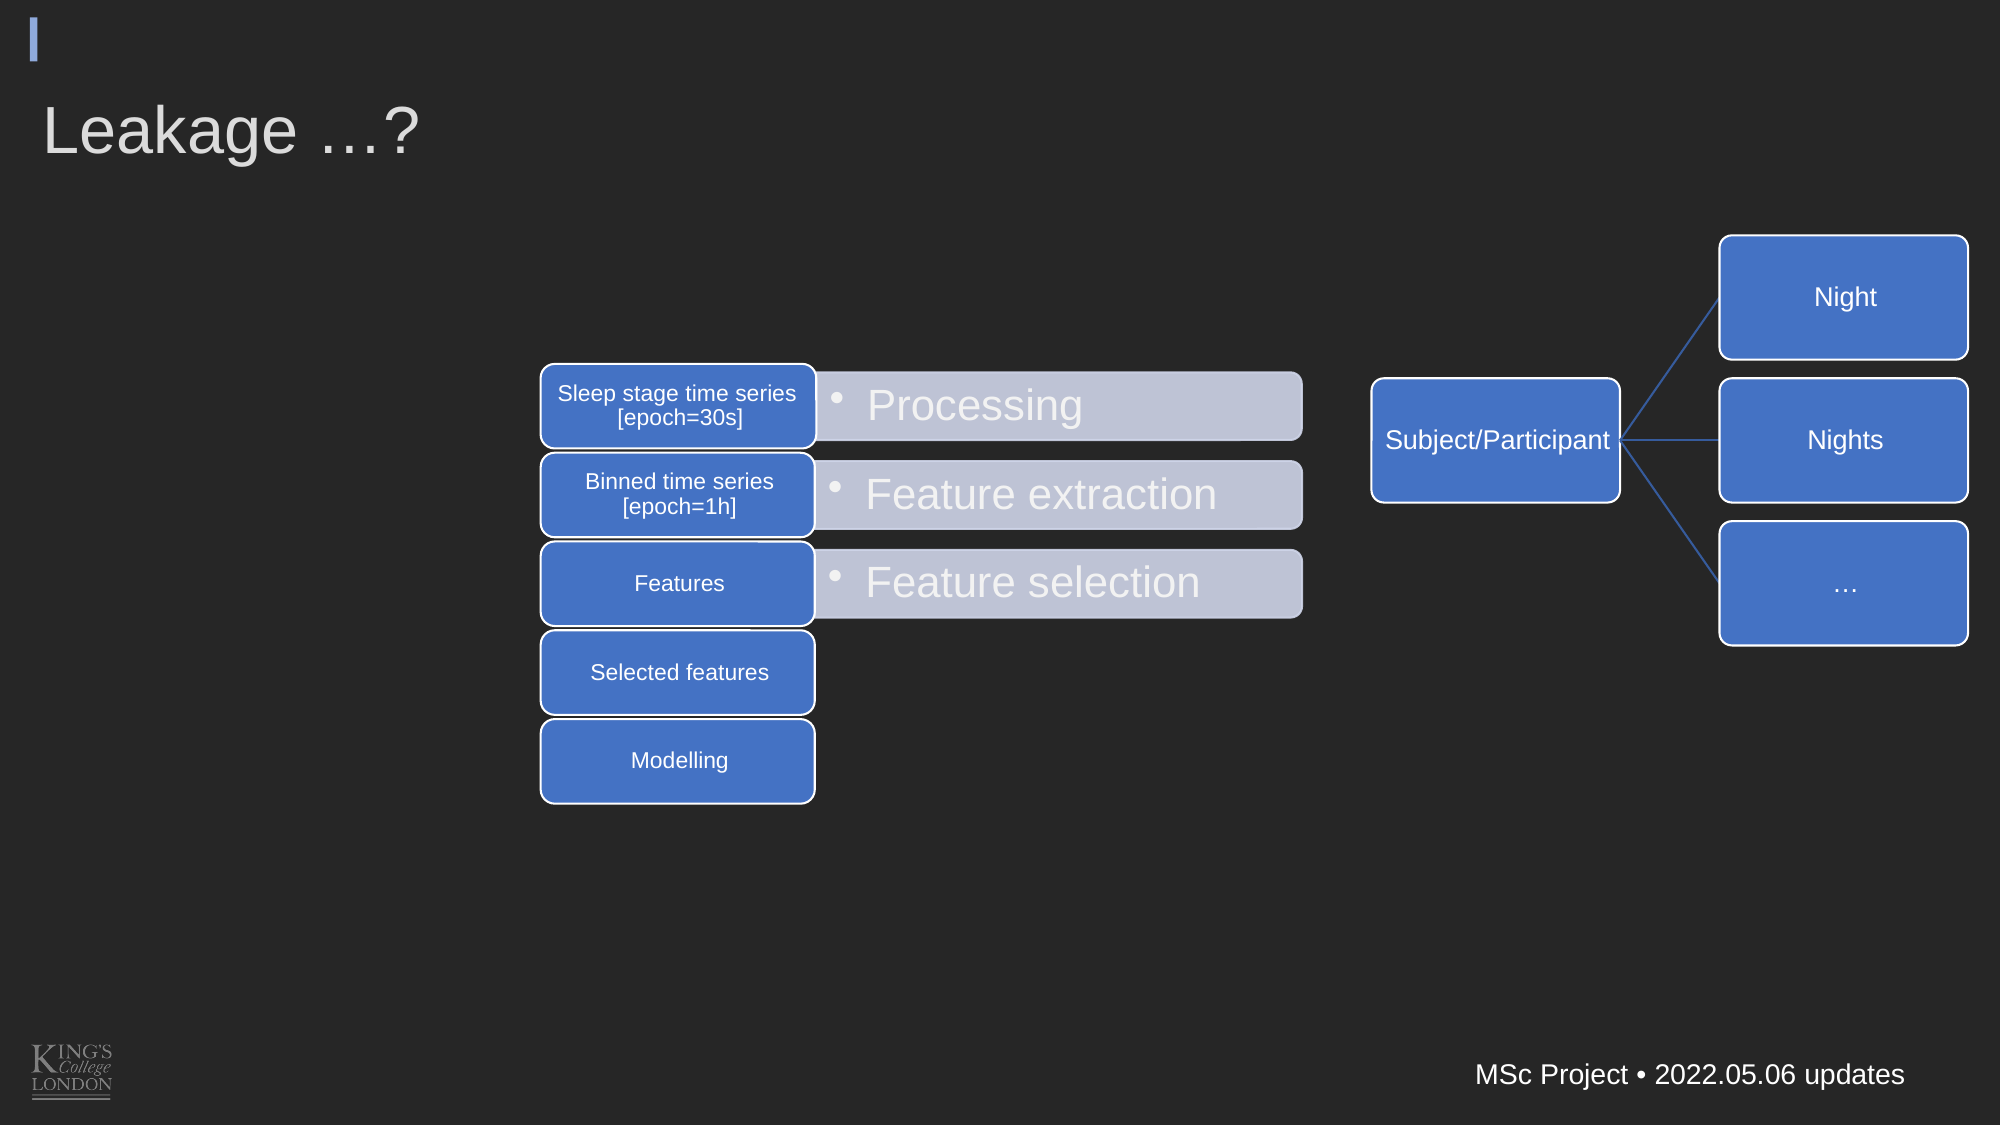

# Leakage …?
Subject/Participant

Night

Nights

…
Processing
Sleep stage time series
[epoch=30s]
Feature extraction
Binned time series
[epoch=1h]
Feature selection
Features
Selected features
Modelling
MSc Project • 2022.05.06 updates